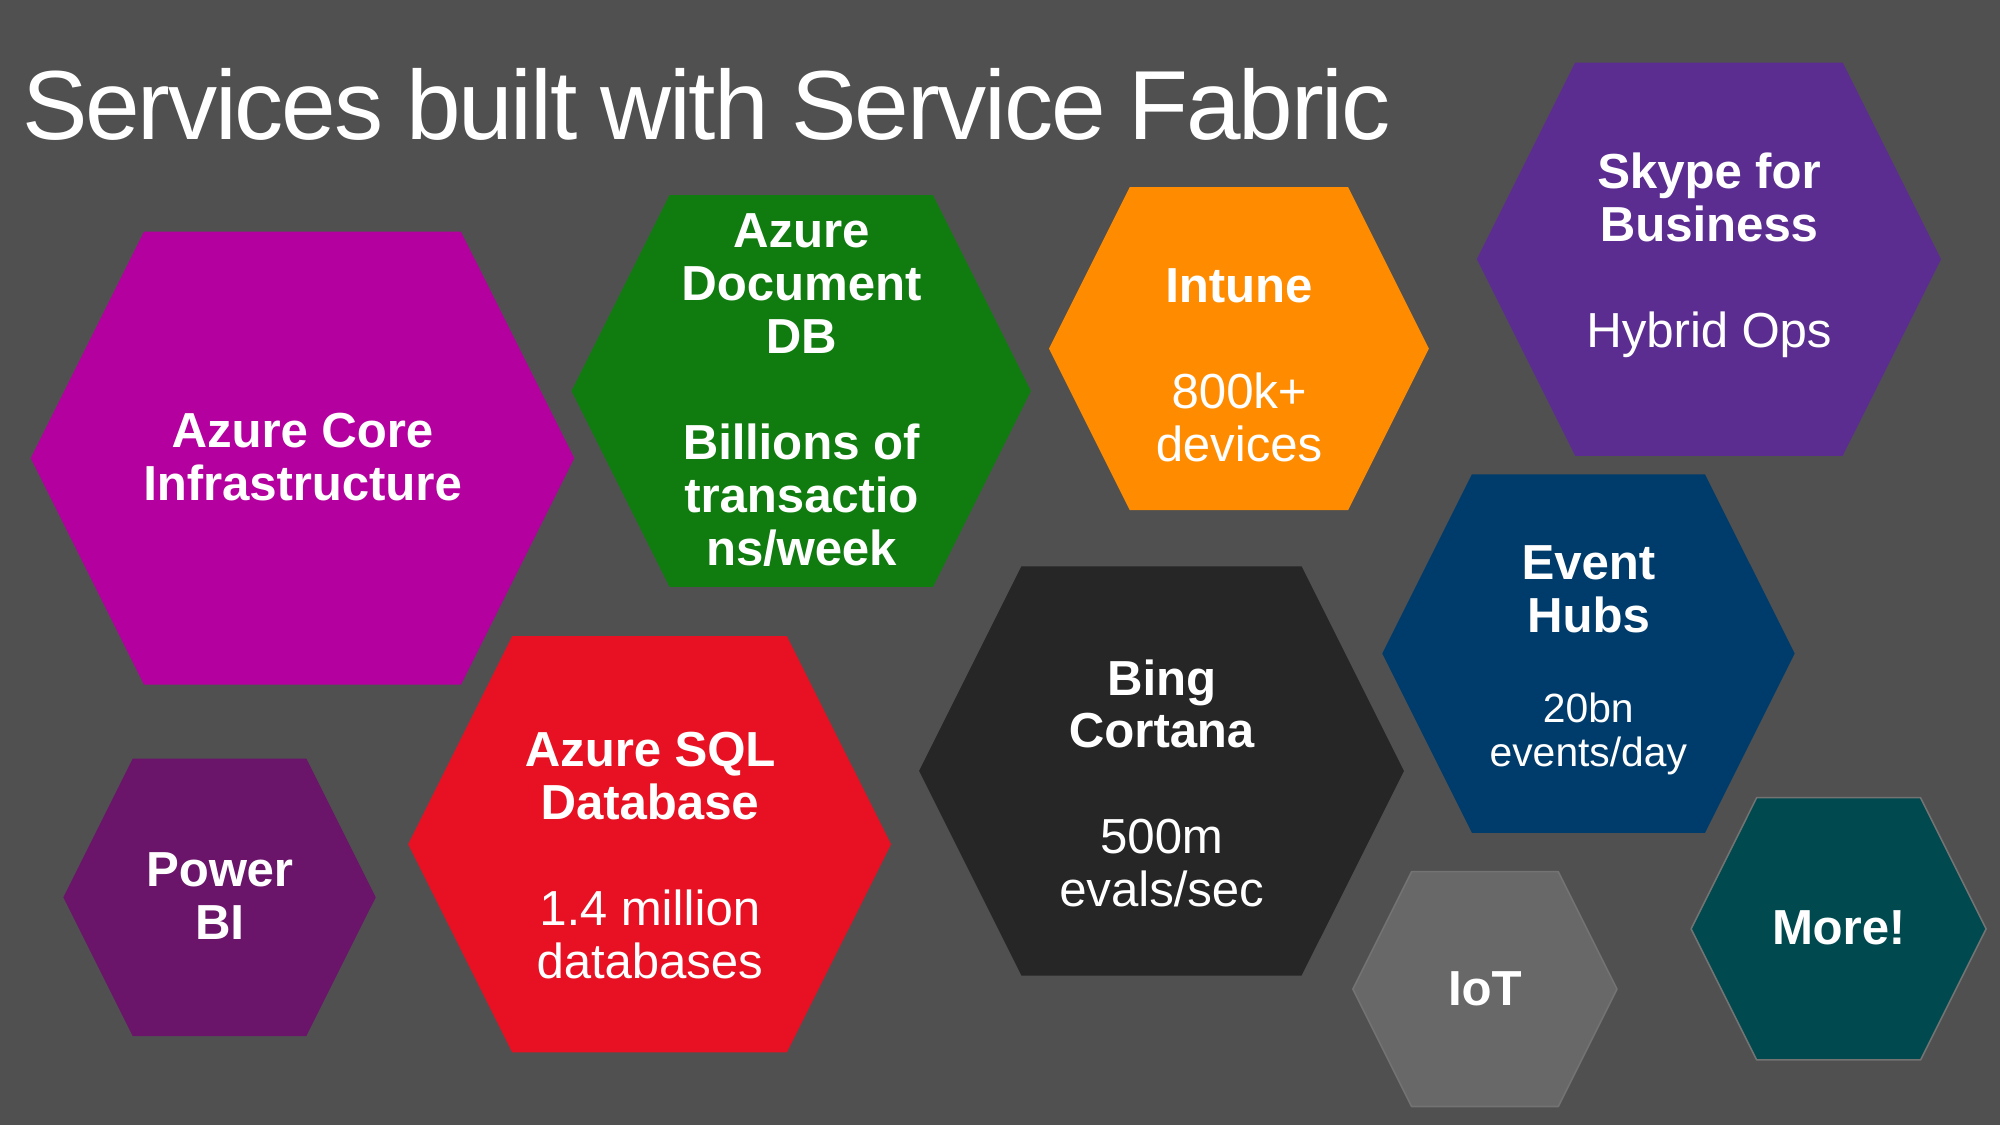

Services built with Service Fabric
Skype for Business

Hybrid Ops
Intune

800k+ devices
Azure Document DB

Billions of transactions/week
Azure Core Infrastructure

Event Hubs

20bn events/day

Bing Cortana

500m evals/sec
Azure SQL Database

1.4 million databases
Power BI
More!
IoT